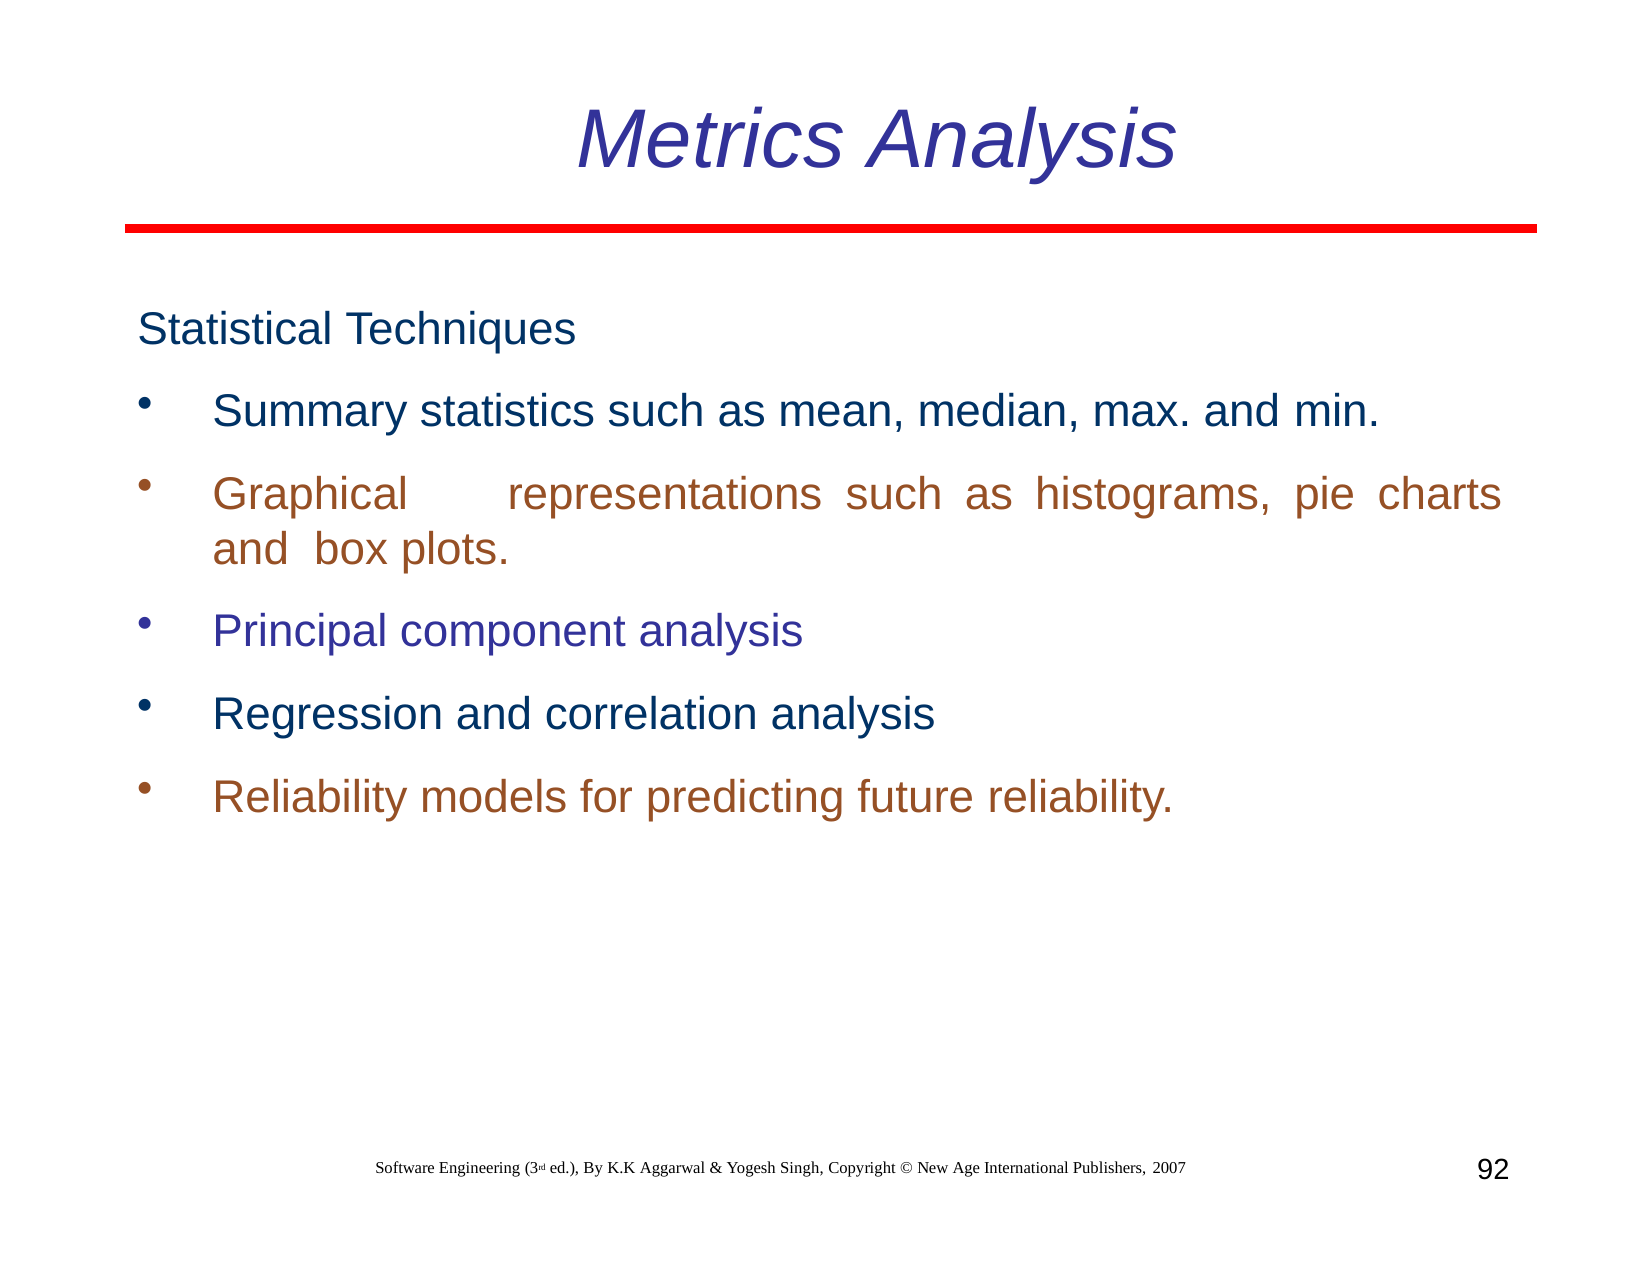

# Metrics Analysis

Statistical Techniques
Summary statistics such as mean, median, max. and min.
Graphical	representations	such	as	histograms,	pie	charts	and  box plots.
Principal component analysis
Regression and correlation analysis
Reliability models for predicting future reliability.
92
Software Engineering (3rd  ed.), By K.K Aggarwal & Yogesh Singh, Copyright © New Age International Publishers, 2007